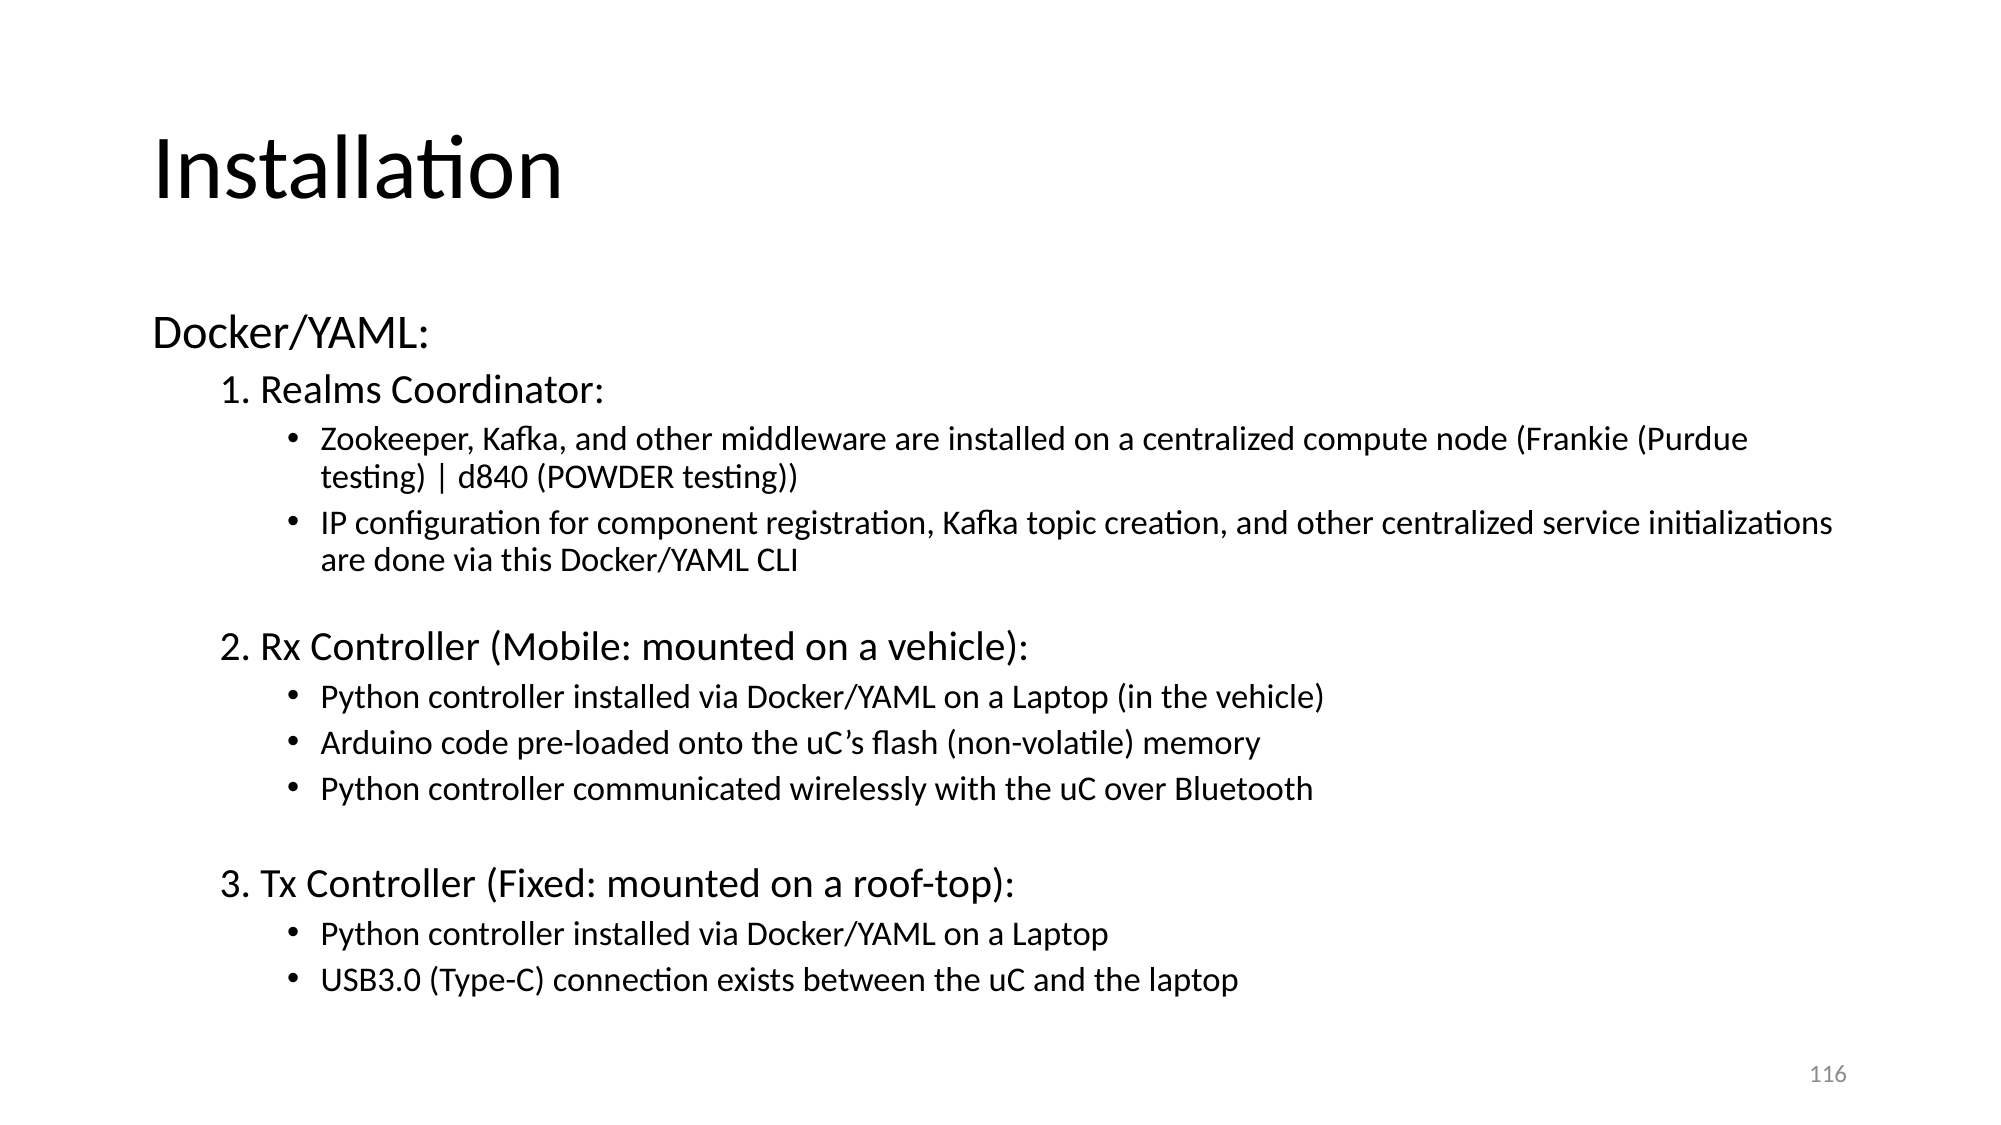

# Installation
Docker/YAML:
1. Realms Coordinator:
Zookeeper, Kafka, and other middleware are installed on a centralized compute node (Frankie (Purdue testing) | d840 (POWDER testing))
IP configuration for component registration, Kafka topic creation, and other centralized service initializations are done via this Docker/YAML CLI
2. Rx Controller (Mobile: mounted on a vehicle):
Python controller installed via Docker/YAML on a Laptop (in the vehicle)
Arduino code pre-loaded onto the uC’s flash (non-volatile) memory
Python controller communicated wirelessly with the uC over Bluetooth

3. Tx Controller (Fixed: mounted on a roof-top):
Python controller installed via Docker/YAML on a Laptop
USB3.0 (Type-C) connection exists between the uC and the laptop
116